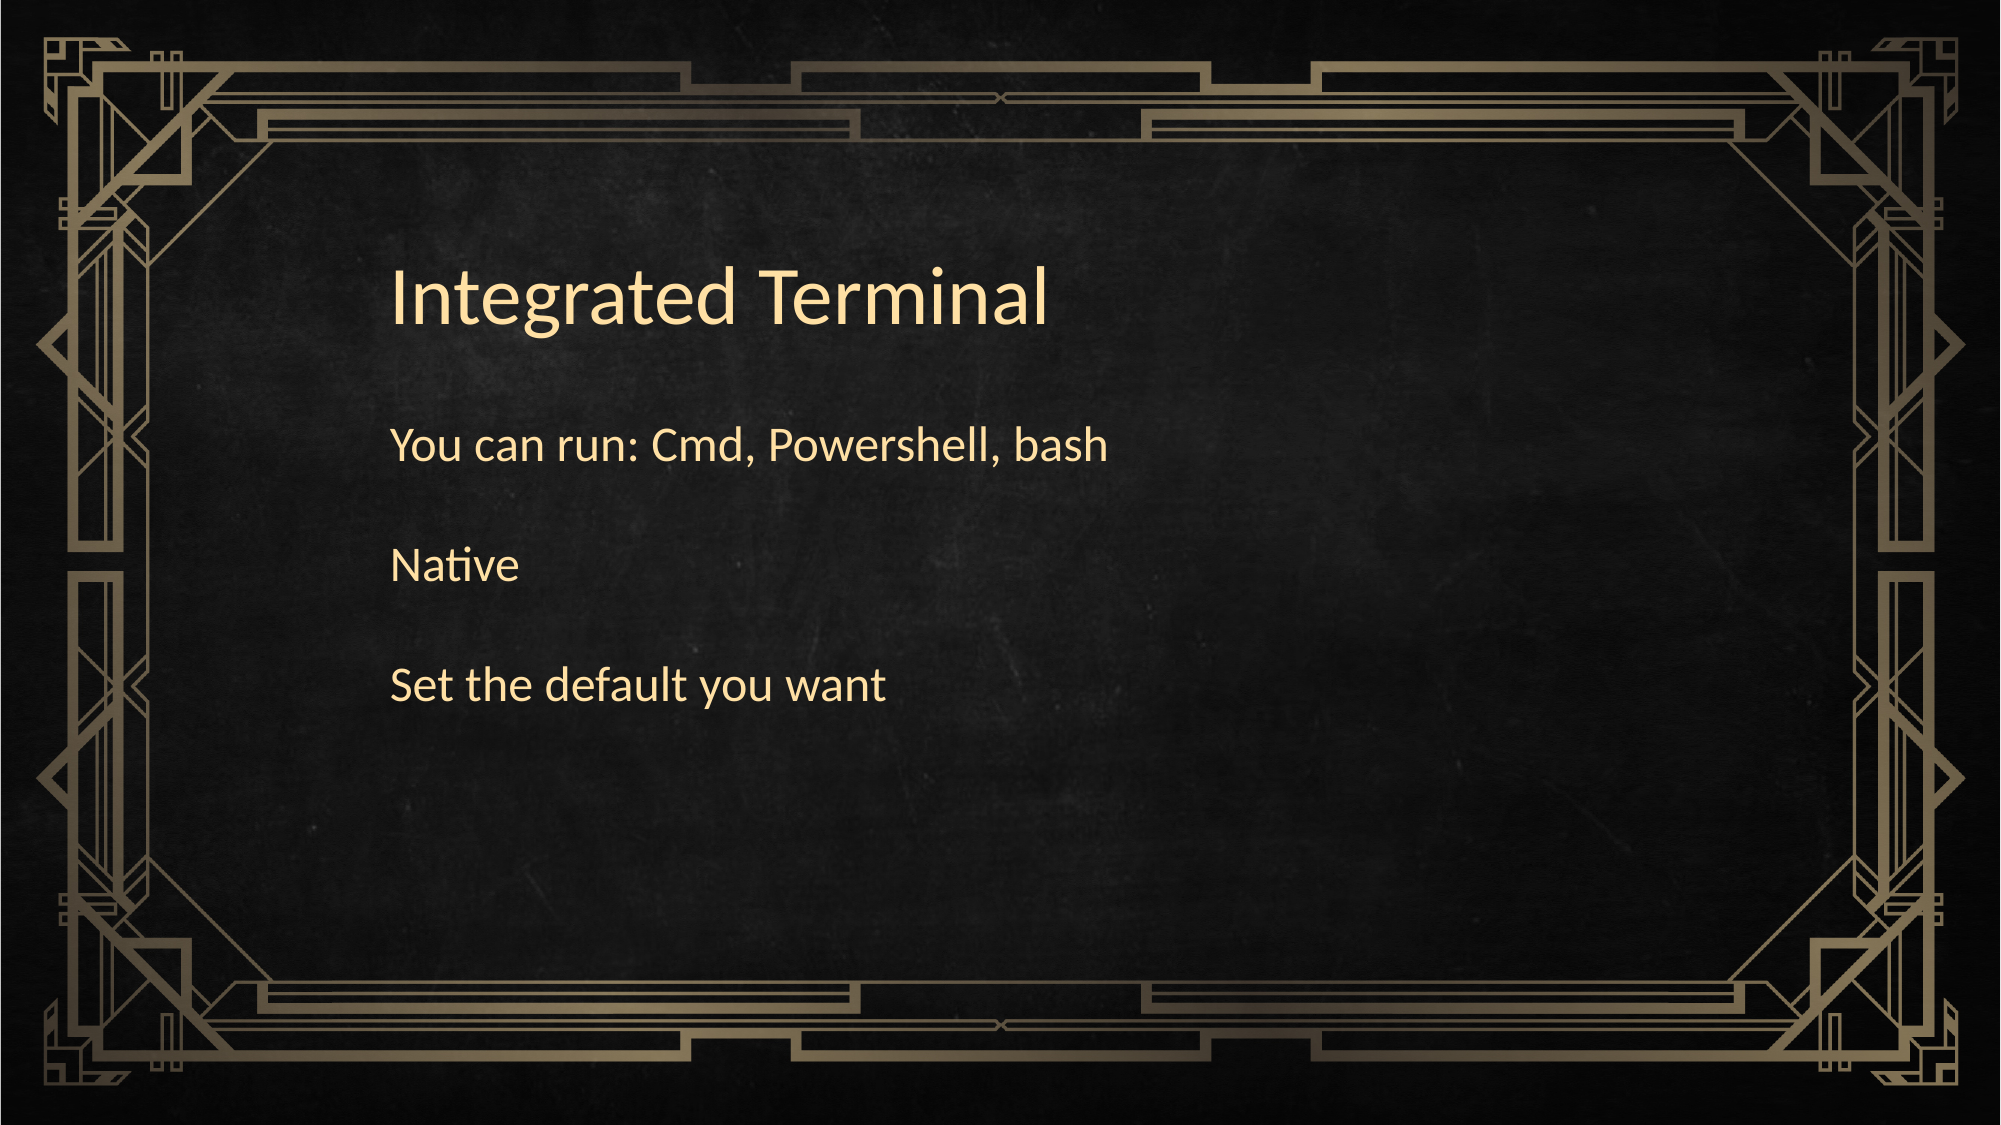

Integrated Terminal

You can run: Cmd, Powershell, bash

Native

Set the default you want